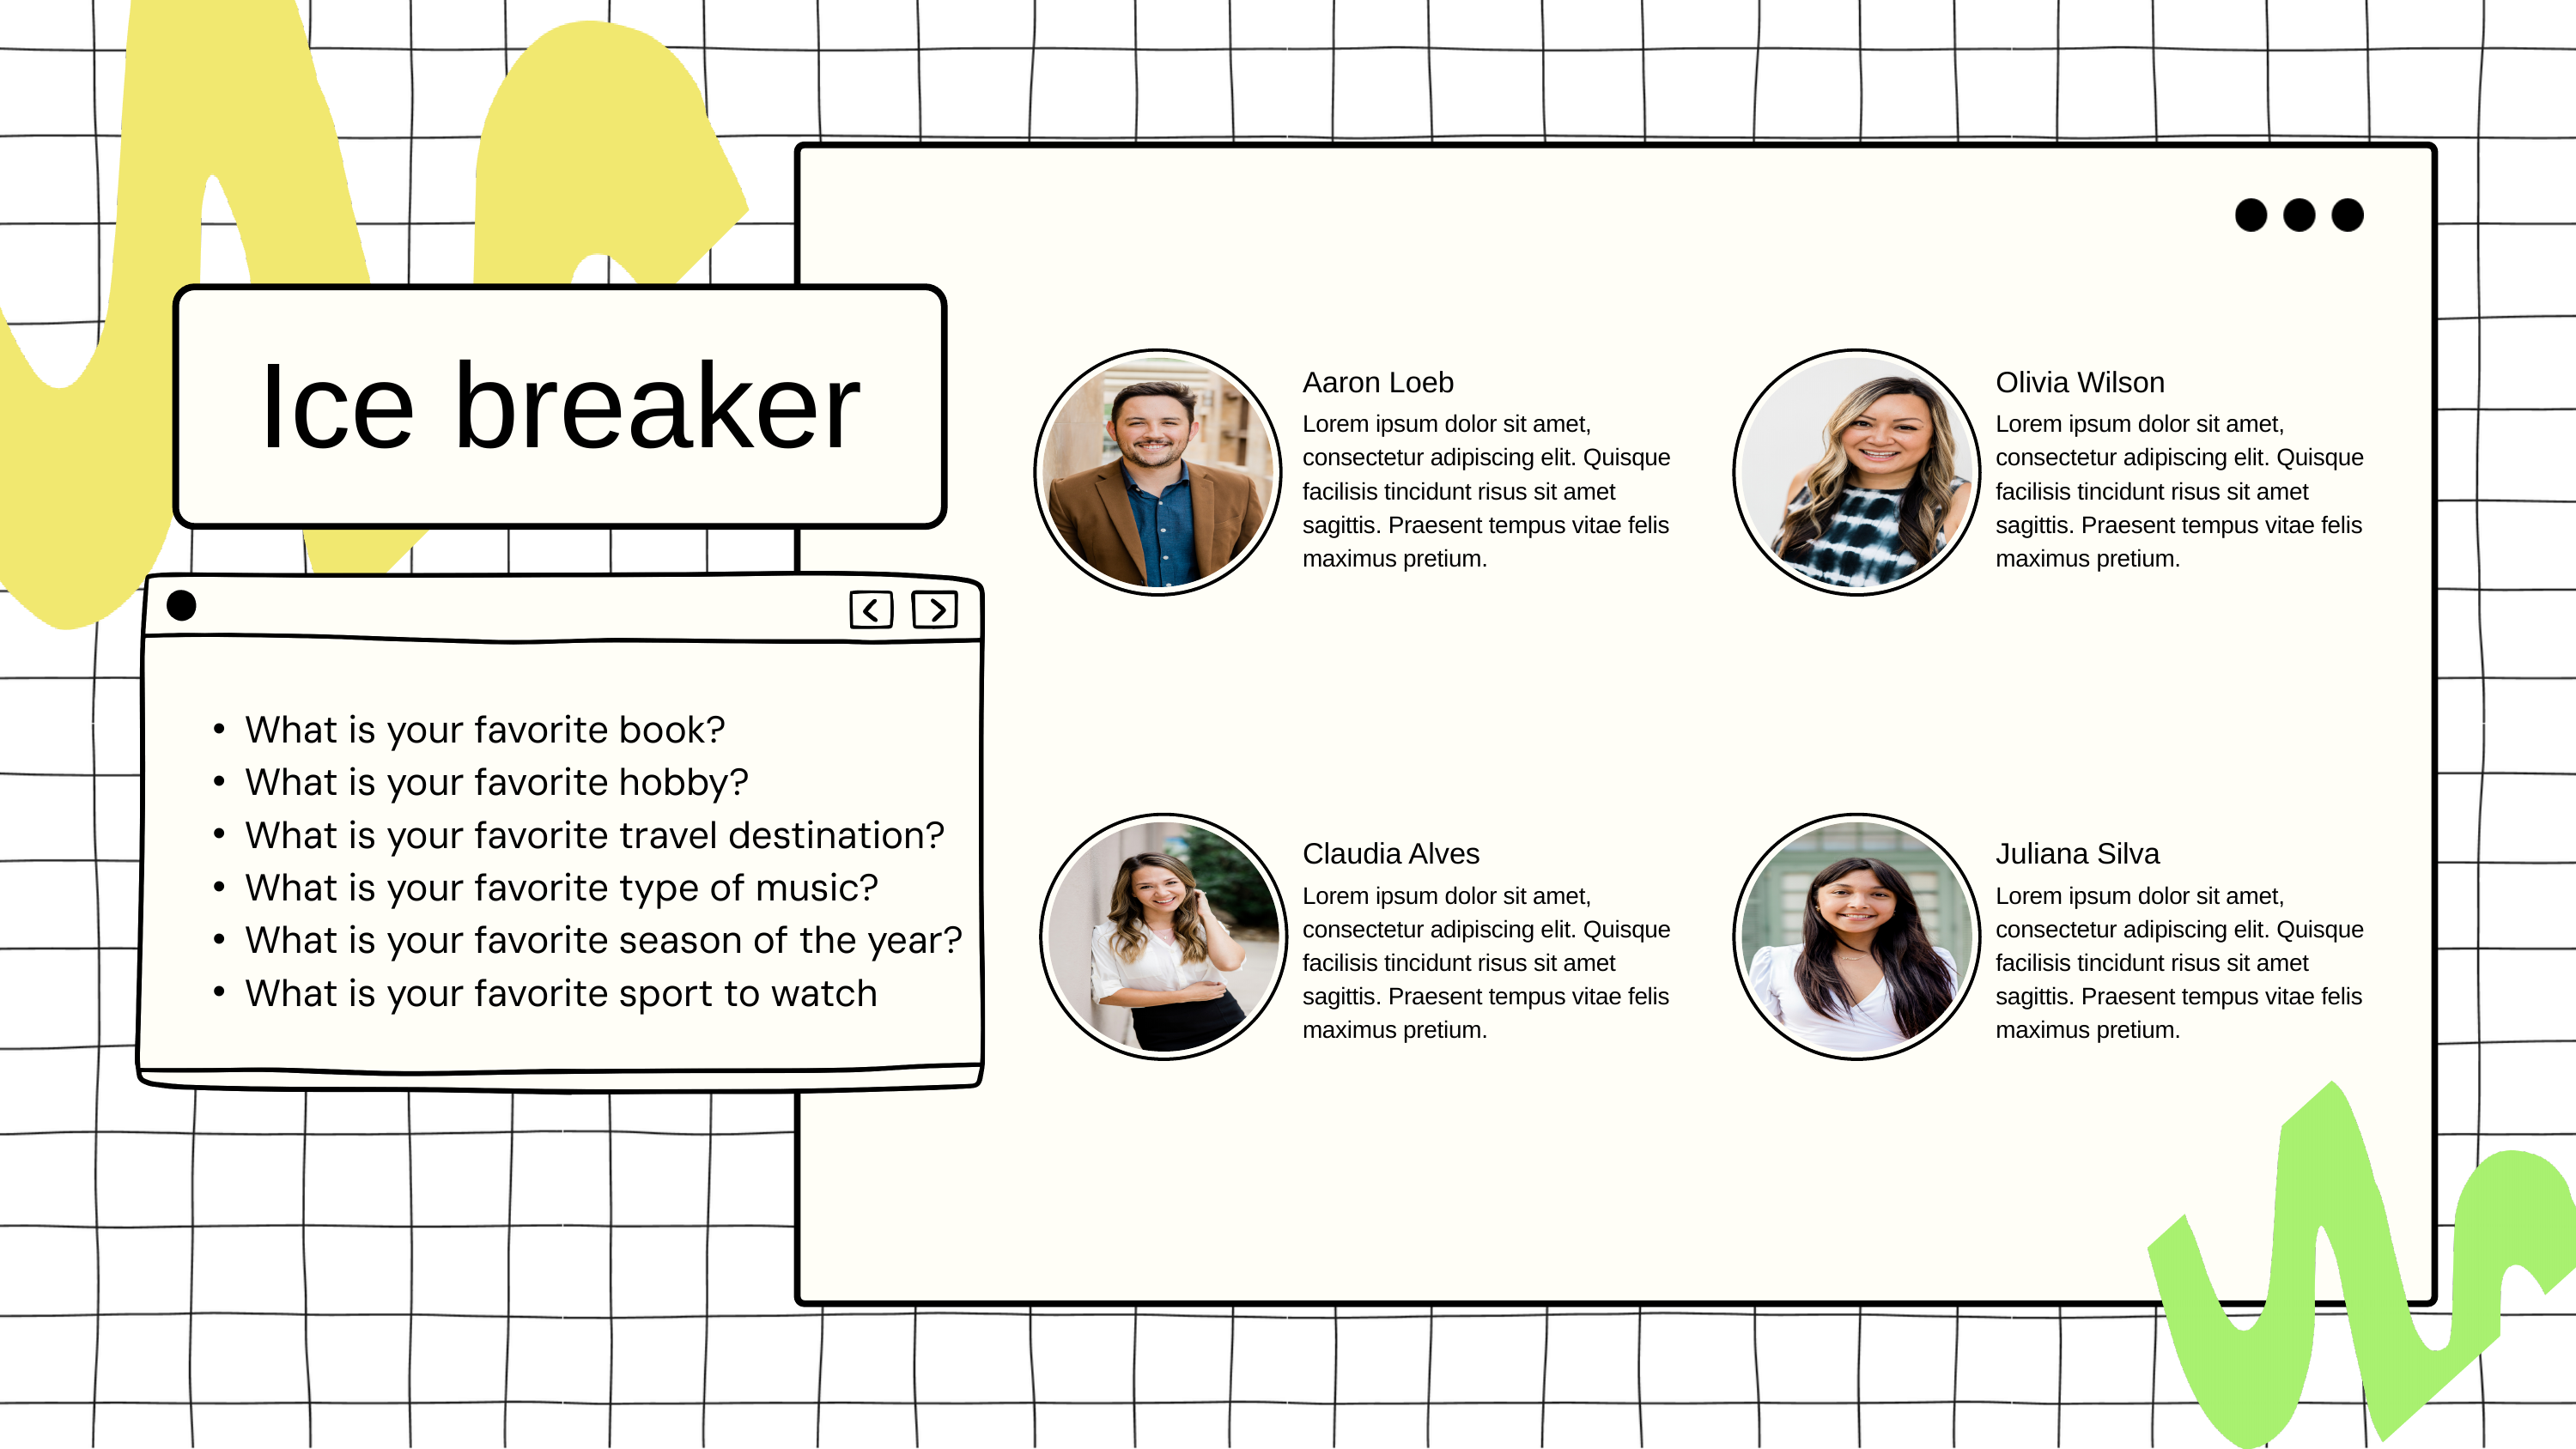

Ice breaker

Aaron Loeb
Olivia Wilson
Lorem ipsum dolor sit amet, consectetur adipiscing elit. Quisque facilisis tincidunt risus sit amet sagittis. Praesent tempus vitae felis maximus pretium.
Lorem ipsum dolor sit amet, consectetur adipiscing elit. Quisque facilisis tincidunt risus sit amet sagittis. Praesent tempus vitae felis maximus pretium.

What is your favorite book?
What is your favorite hobby?
What is your favorite travel destination?
What is your favorite type of music?
What is your favorite season of the year?
What is your favorite sport to watch

Claudia Alves
Juliana Silva
Lorem ipsum dolor sit amet, consectetur adipiscing elit. Quisque facilisis tincidunt risus sit amet sagittis. Praesent tempus vitae felis maximus pretium.
Lorem ipsum dolor sit amet, consectetur adipiscing elit. Quisque facilisis tincidunt risus sit amet sagittis. Praesent tempus vitae felis maximus pretium.